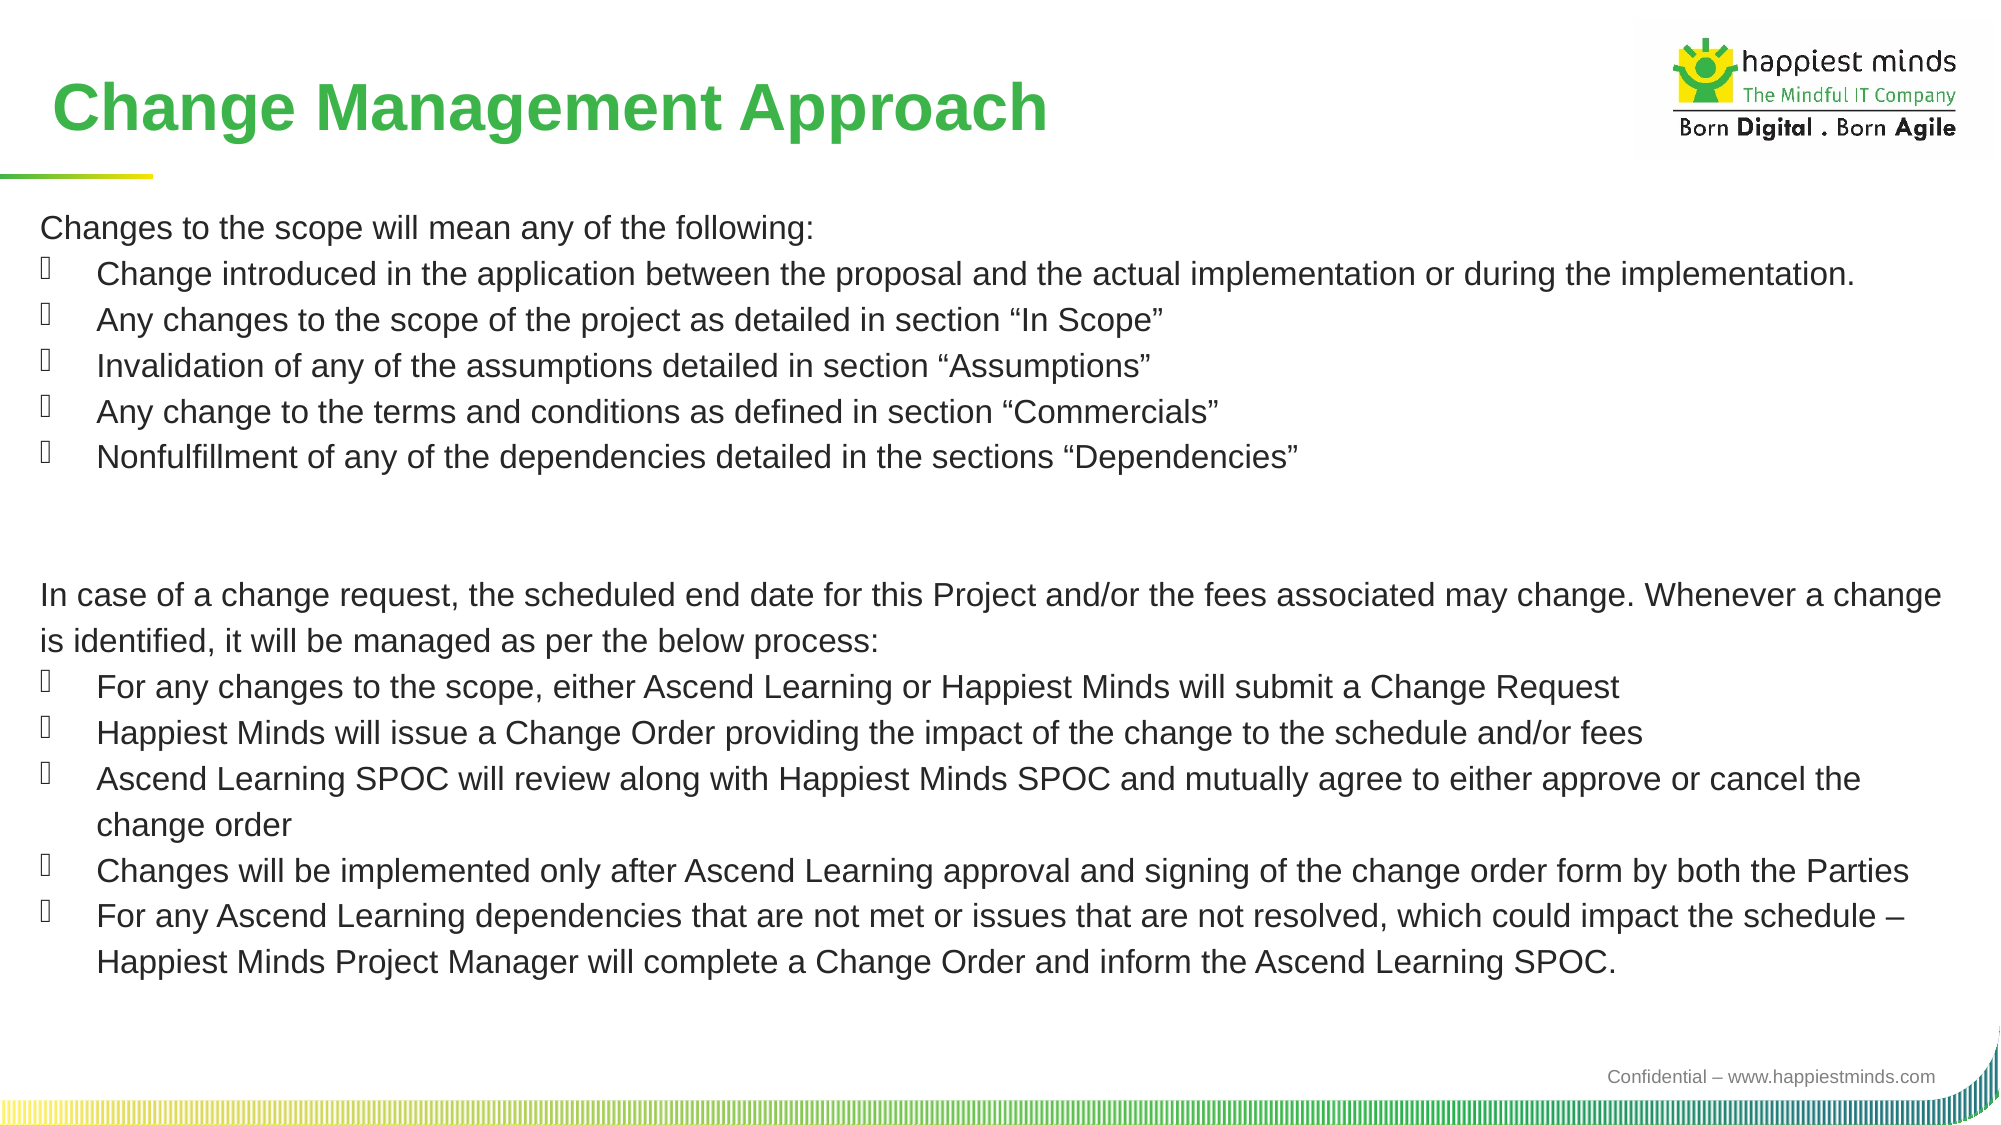

Change Management Approach

Changes to the scope will mean any of the following:
Change introduced in the application between the proposal and the actual implementation or during the implementation.
Any changes to the scope of the project as detailed in section “In Scope”
Invalidation of any of the assumptions detailed in section “Assumptions”
Any change to the terms and conditions as defined in section “Commercials”
Nonfulfillment of any of the dependencies detailed in the sections “Dependencies”

In case of a change request, the scheduled end date for this Project and/or the fees associated may change. Whenever a change is identified, it will be managed as per the below process:
For any changes to the scope, either Ascend Learning or Happiest Minds will submit a Change Request
Happiest Minds will issue a Change Order providing the impact of the change to the schedule and/or fees
Ascend Learning SPOC will review along with Happiest Minds SPOC and mutually agree to either approve or cancel the change order
Changes will be implemented only after Ascend Learning approval and signing of the change order form by both the Parties
For any Ascend Learning dependencies that are not met or issues that are not resolved, which could impact the schedule – Happiest Minds Project Manager will complete a Change Order and inform the Ascend Learning SPOC.